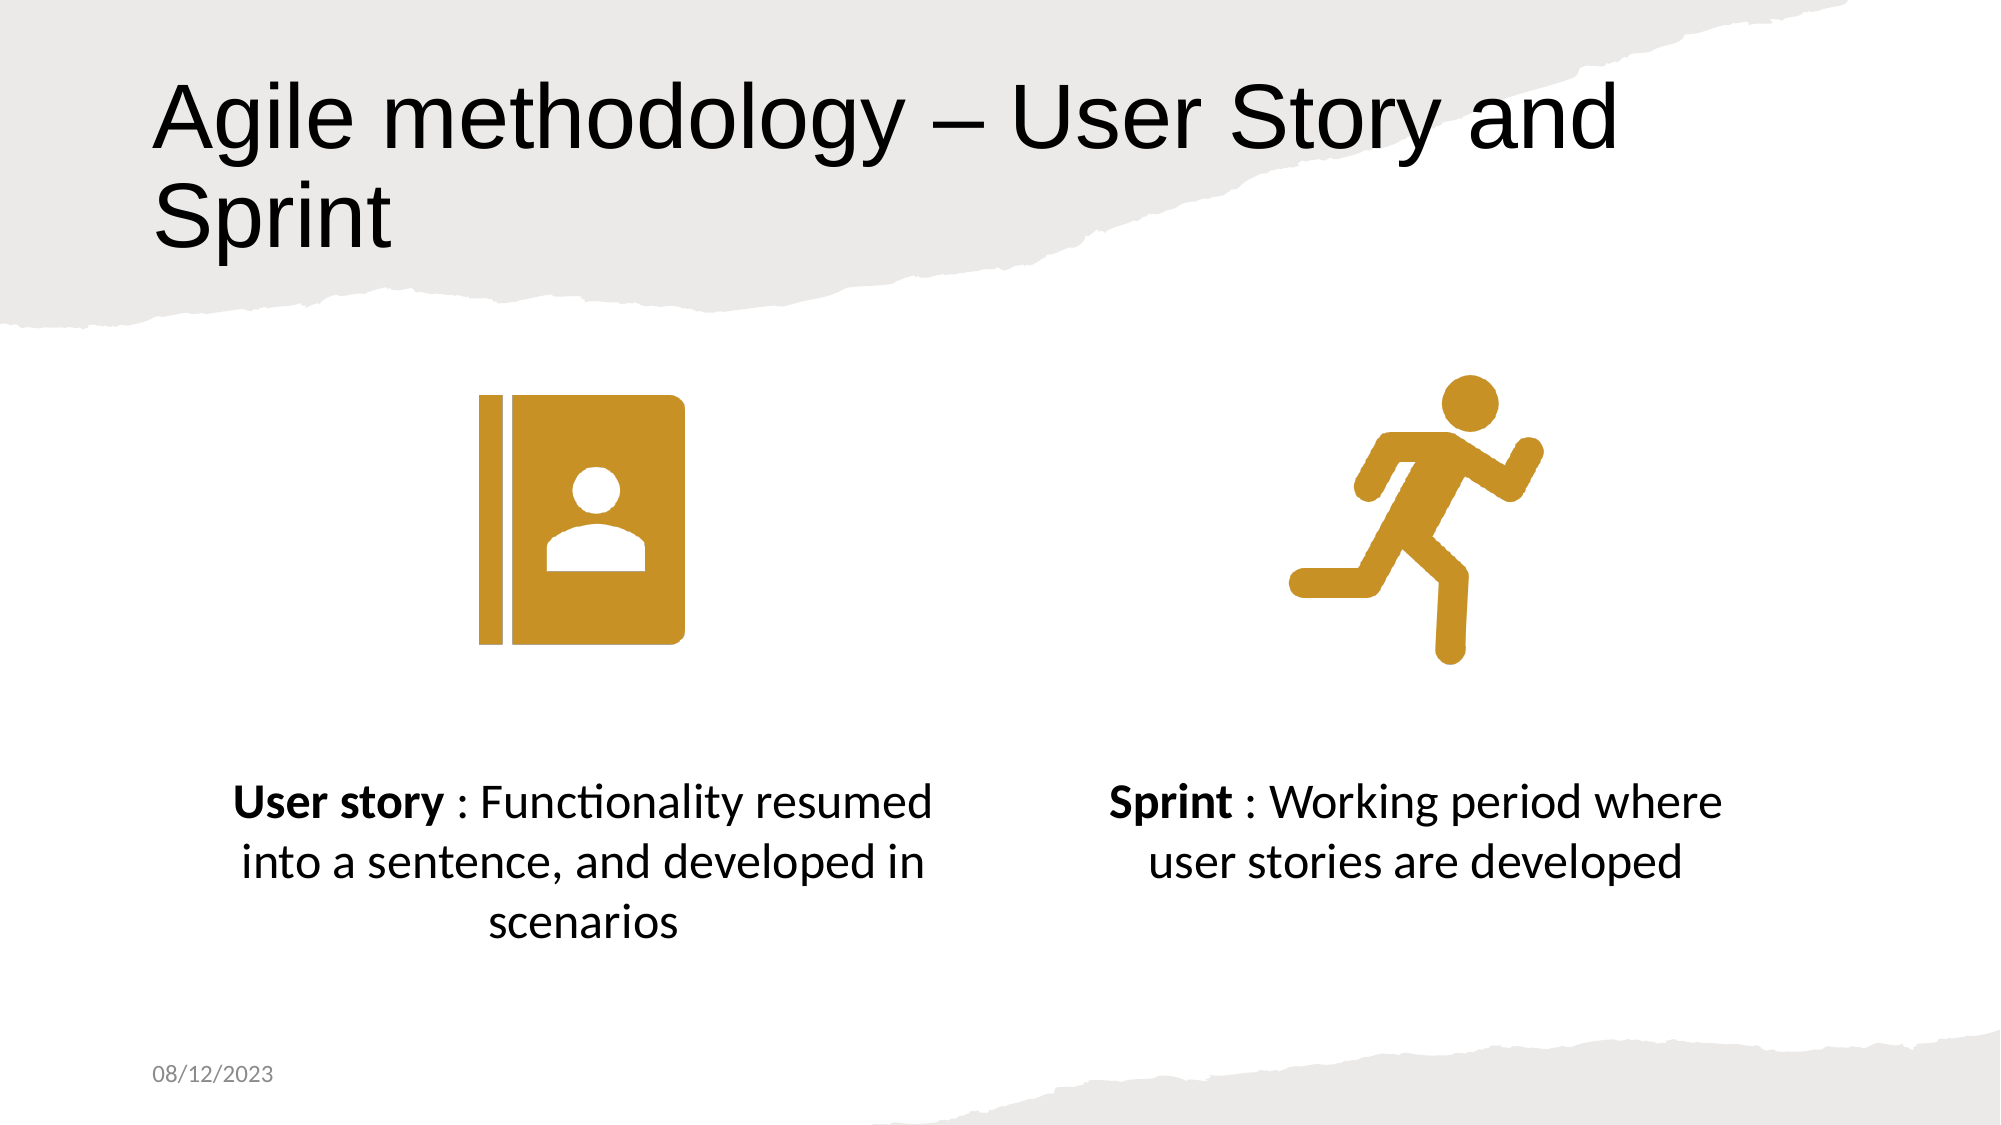

# Agile methodology – User Story and Sprint
User story : Functionality resumed into a sentence, and developed in scenarios
Sprint : Working period where user stories are developed

08/12/2023
Presentation class project - TiSIG - TSI Class 2023
8